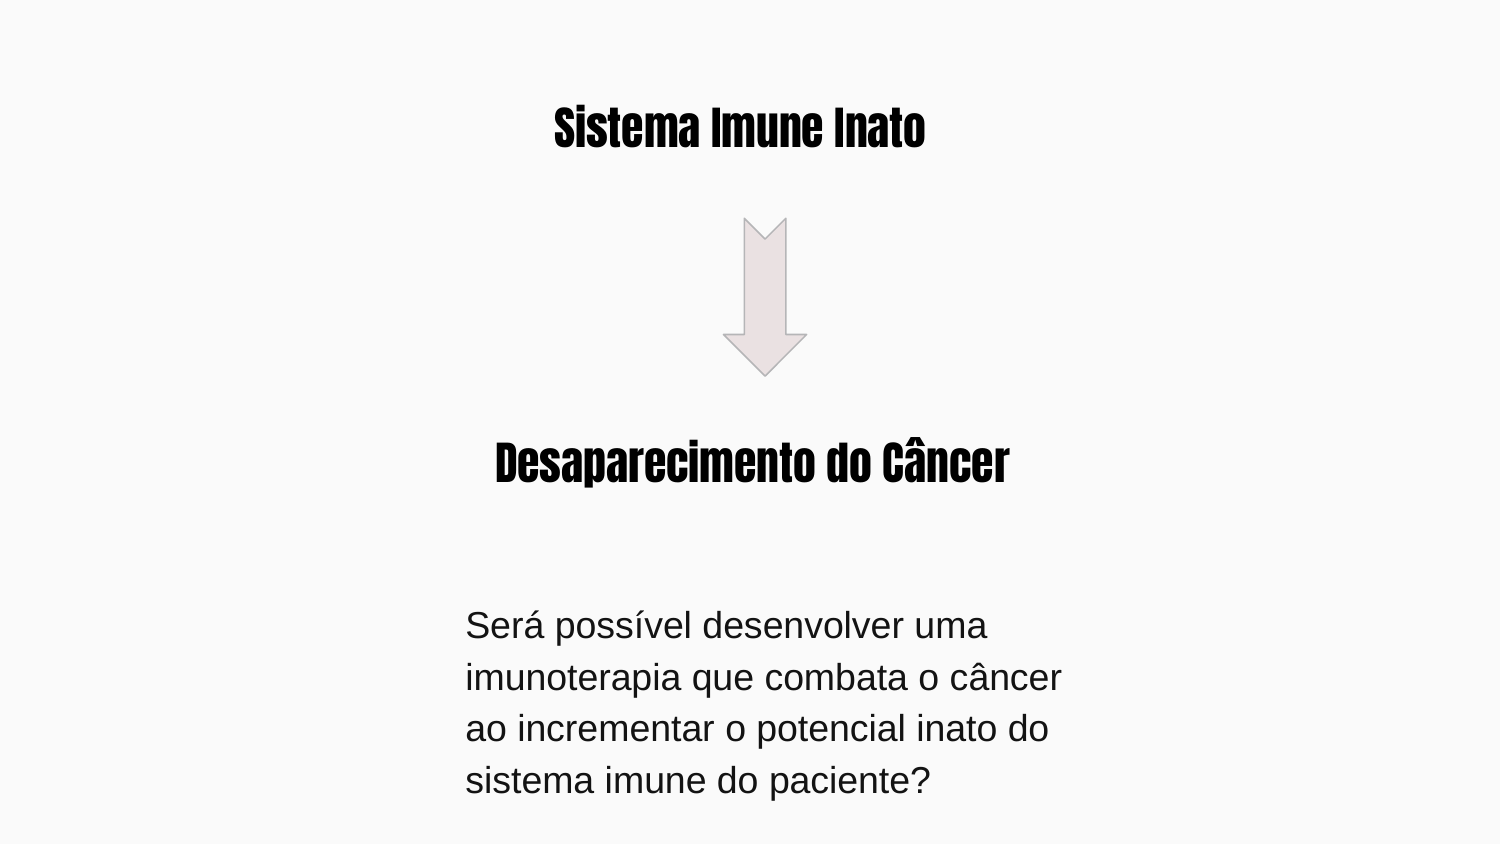

Sistema Imune Inato

Desaparecimento do Câncer
Será possível desenvolver uma imunoterapia que combata o câncer ao incrementar o potencial inato do sistema imune do paciente?